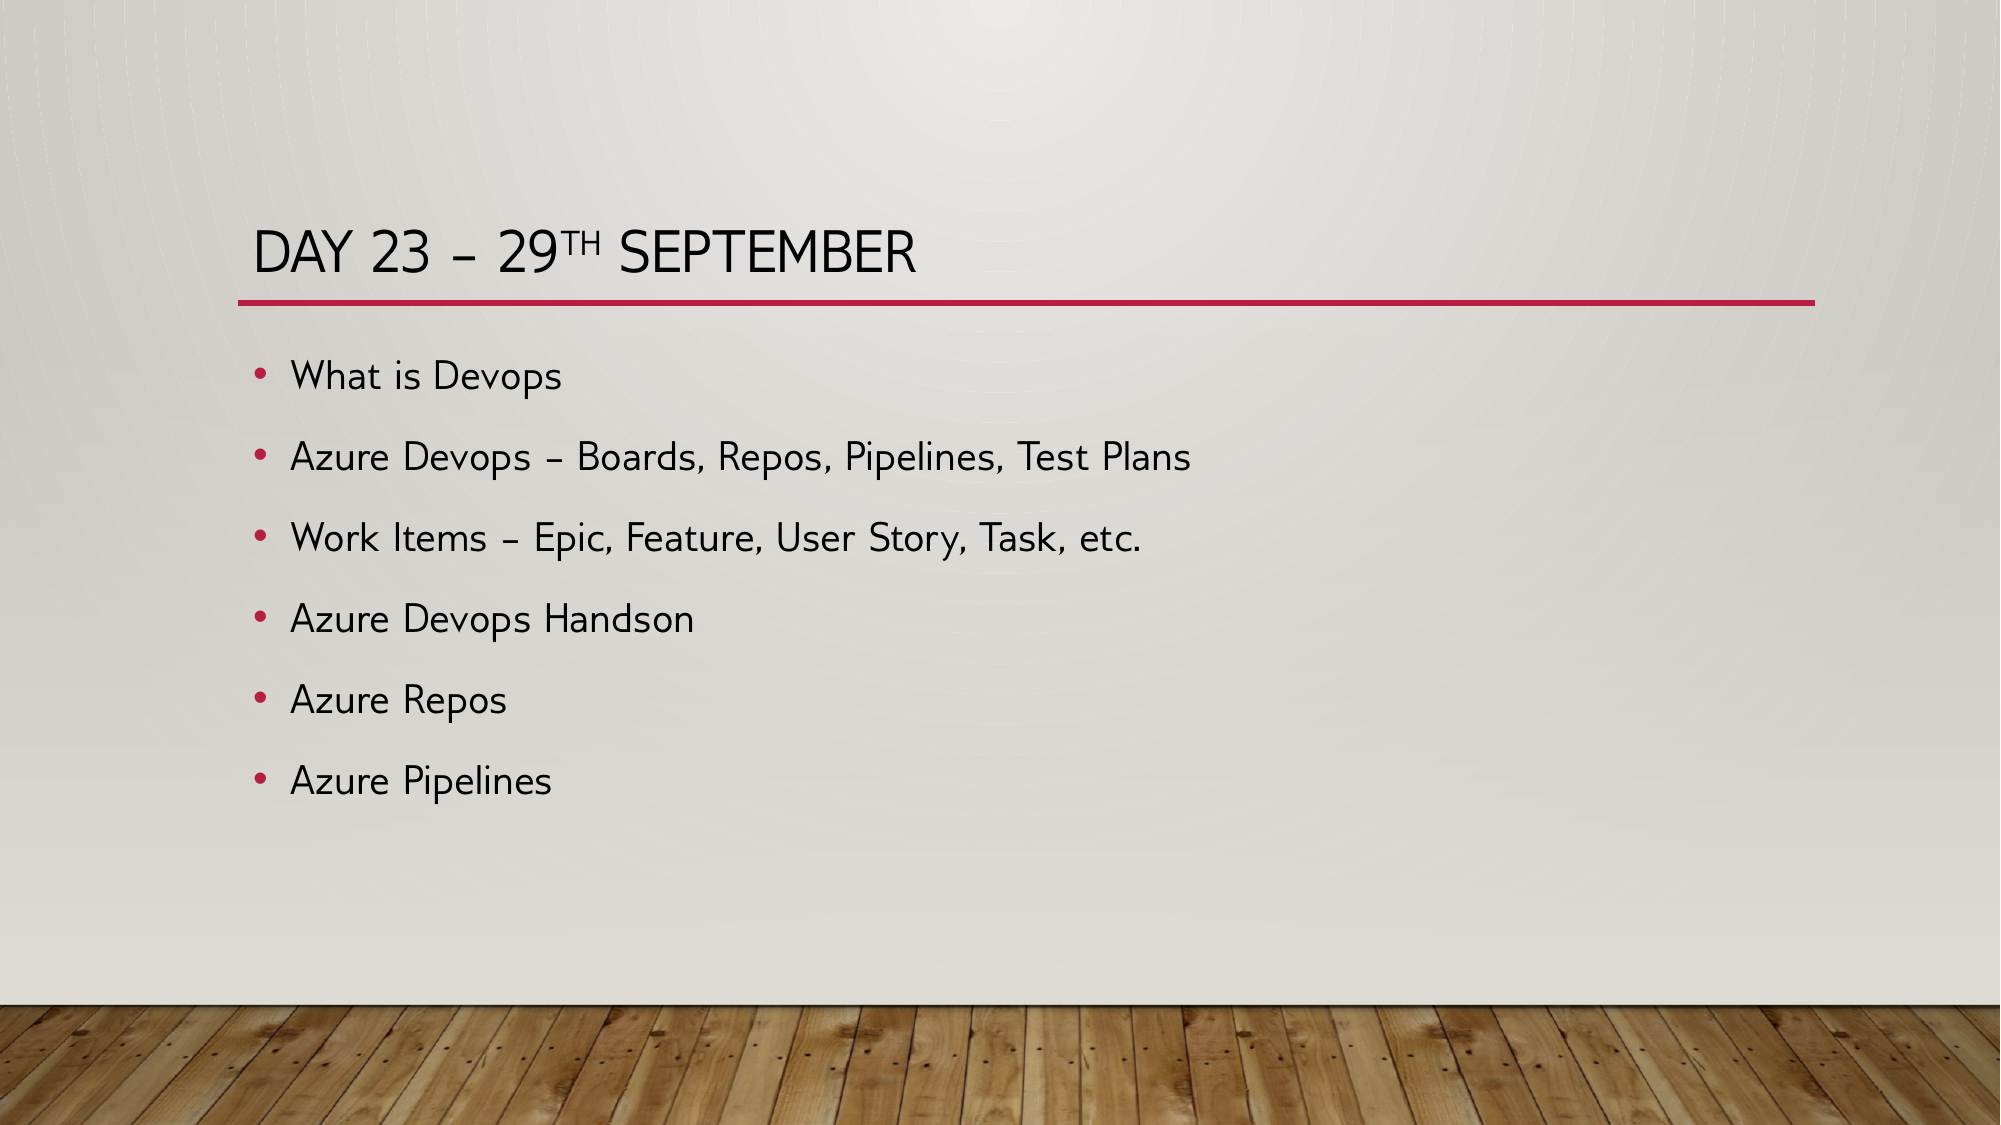

# Day 23 – 29th September
What is Devops
Azure Devops – Boards, Repos, Pipelines, Test Plans
Work Items – Epic, Feature, User Story, Task, etc.
Azure Devops Handson
Azure Repos
Azure Pipelines